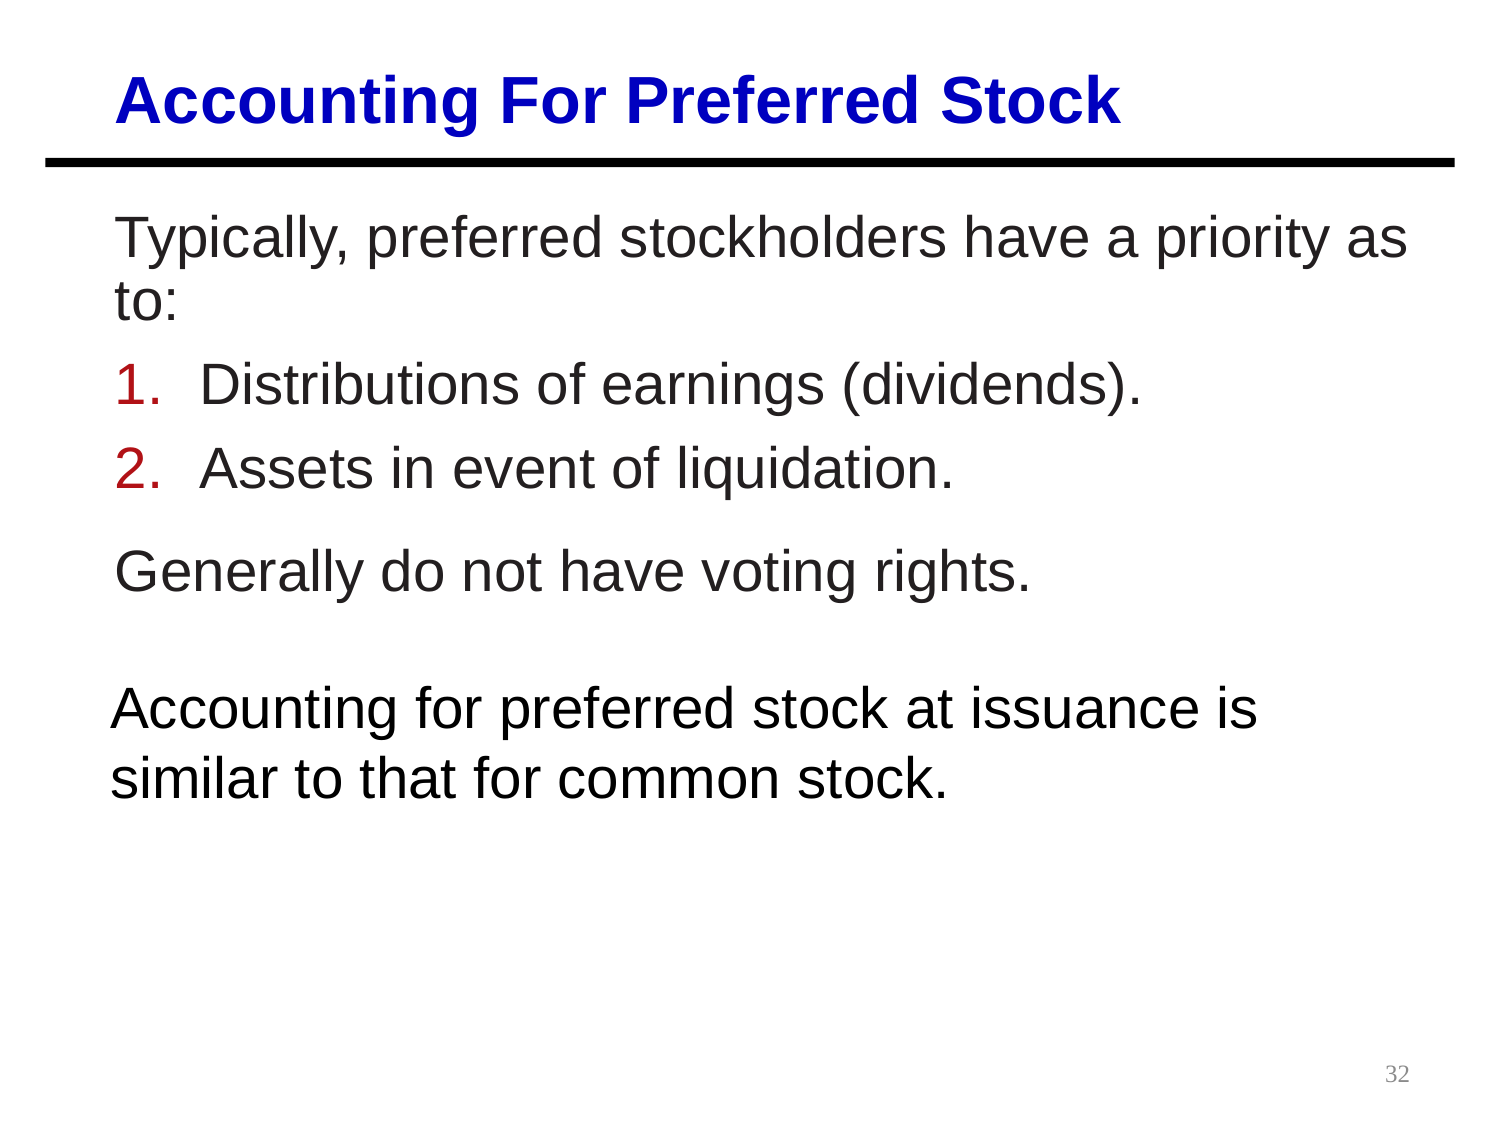

Accounting For Preferred Stock

Typically, preferred stockholders have a priority as to:
Distributions of earnings (dividends).
Assets in event of liquidation.
Generally do not have voting rights.
Accounting for preferred stock at issuance is similar to that for common stock.
32